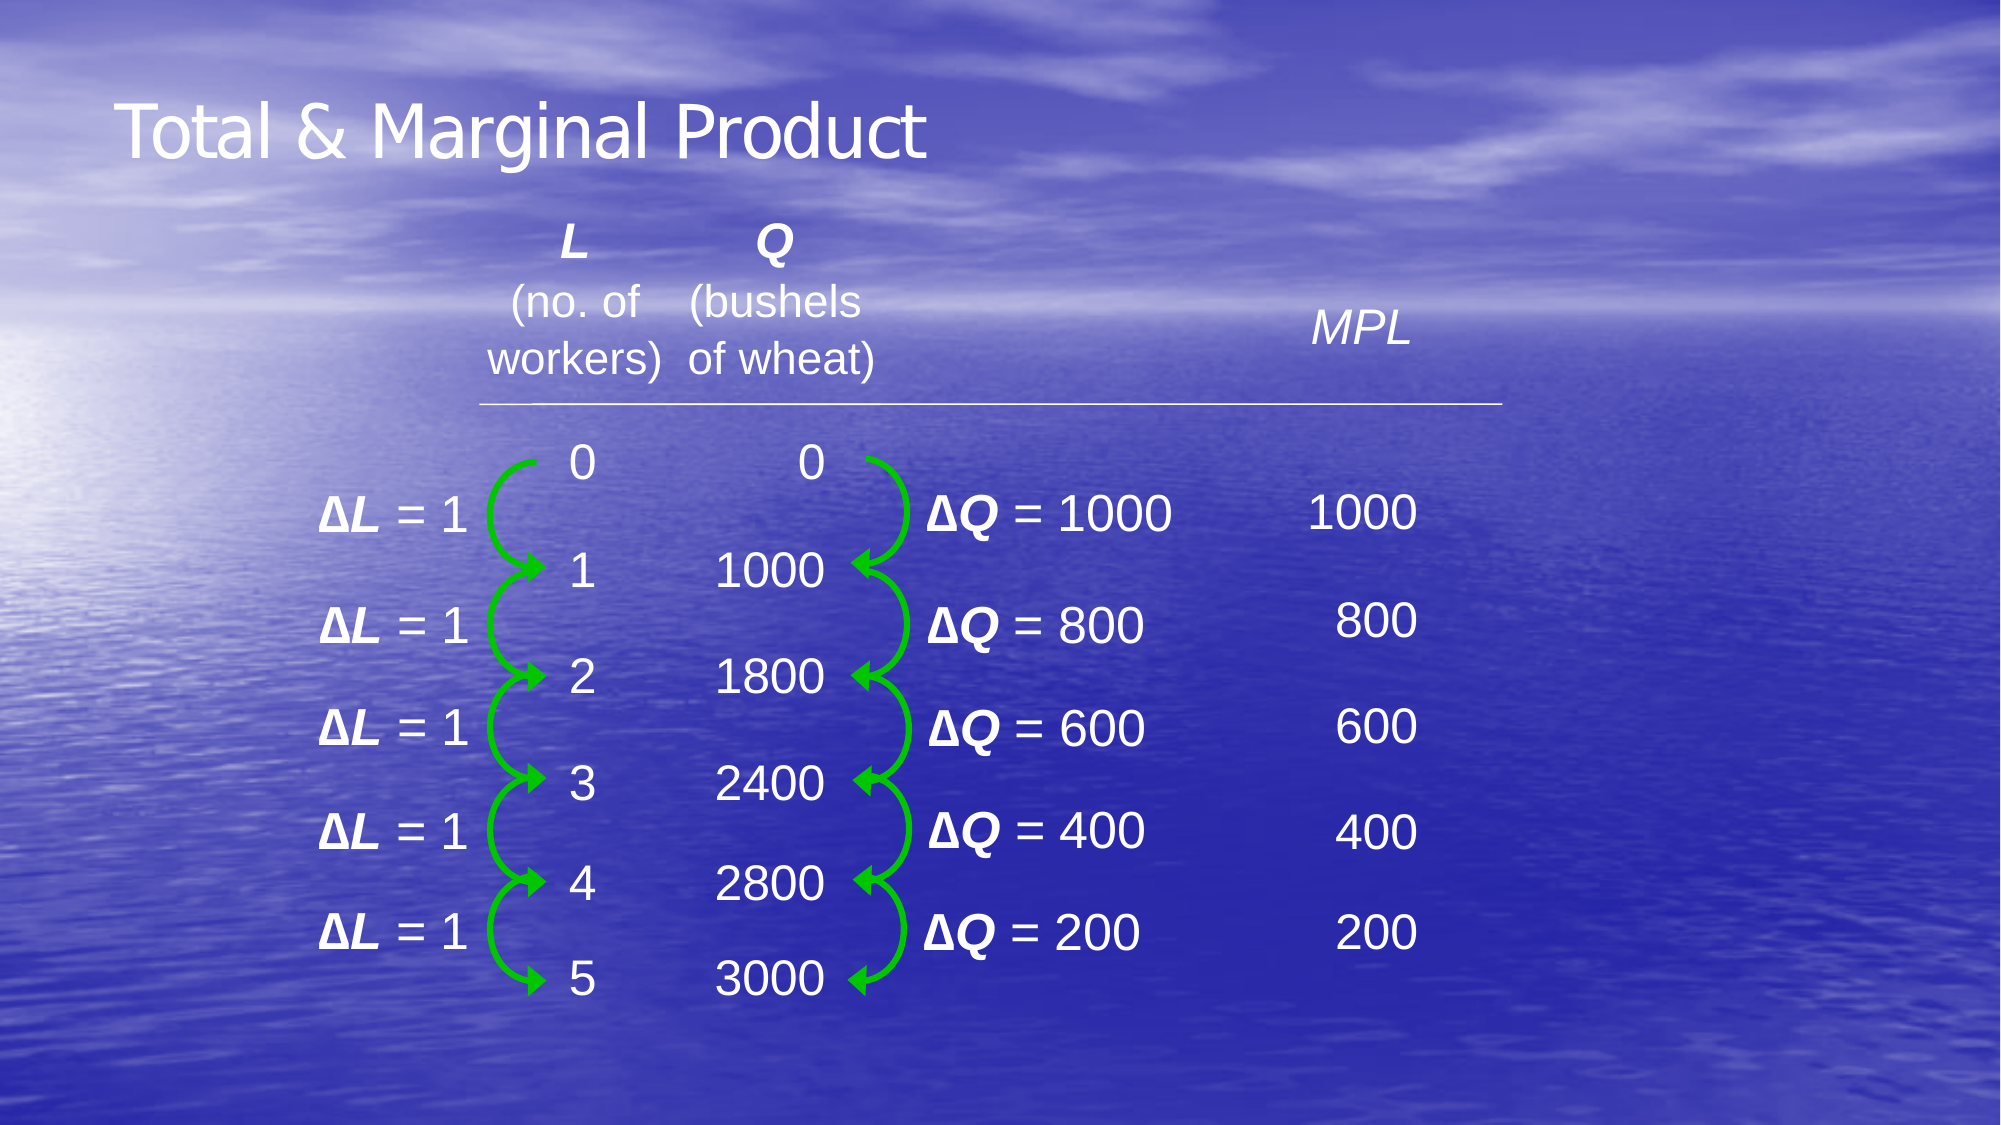

0
Total & Marginal Product
L
(no. of workers)
Q  (bushels
of wheat)
0
0
1
1000
2
1800
3
2400
4
2800
5
3000

MPL

1000

∆Q = 1000

∆L = 1

800

∆L = 1

∆Q = 800

600

∆L = 1

∆Q = 600

∆Q = 400

∆L = 1
400

∆L = 1

∆Q = 200
200